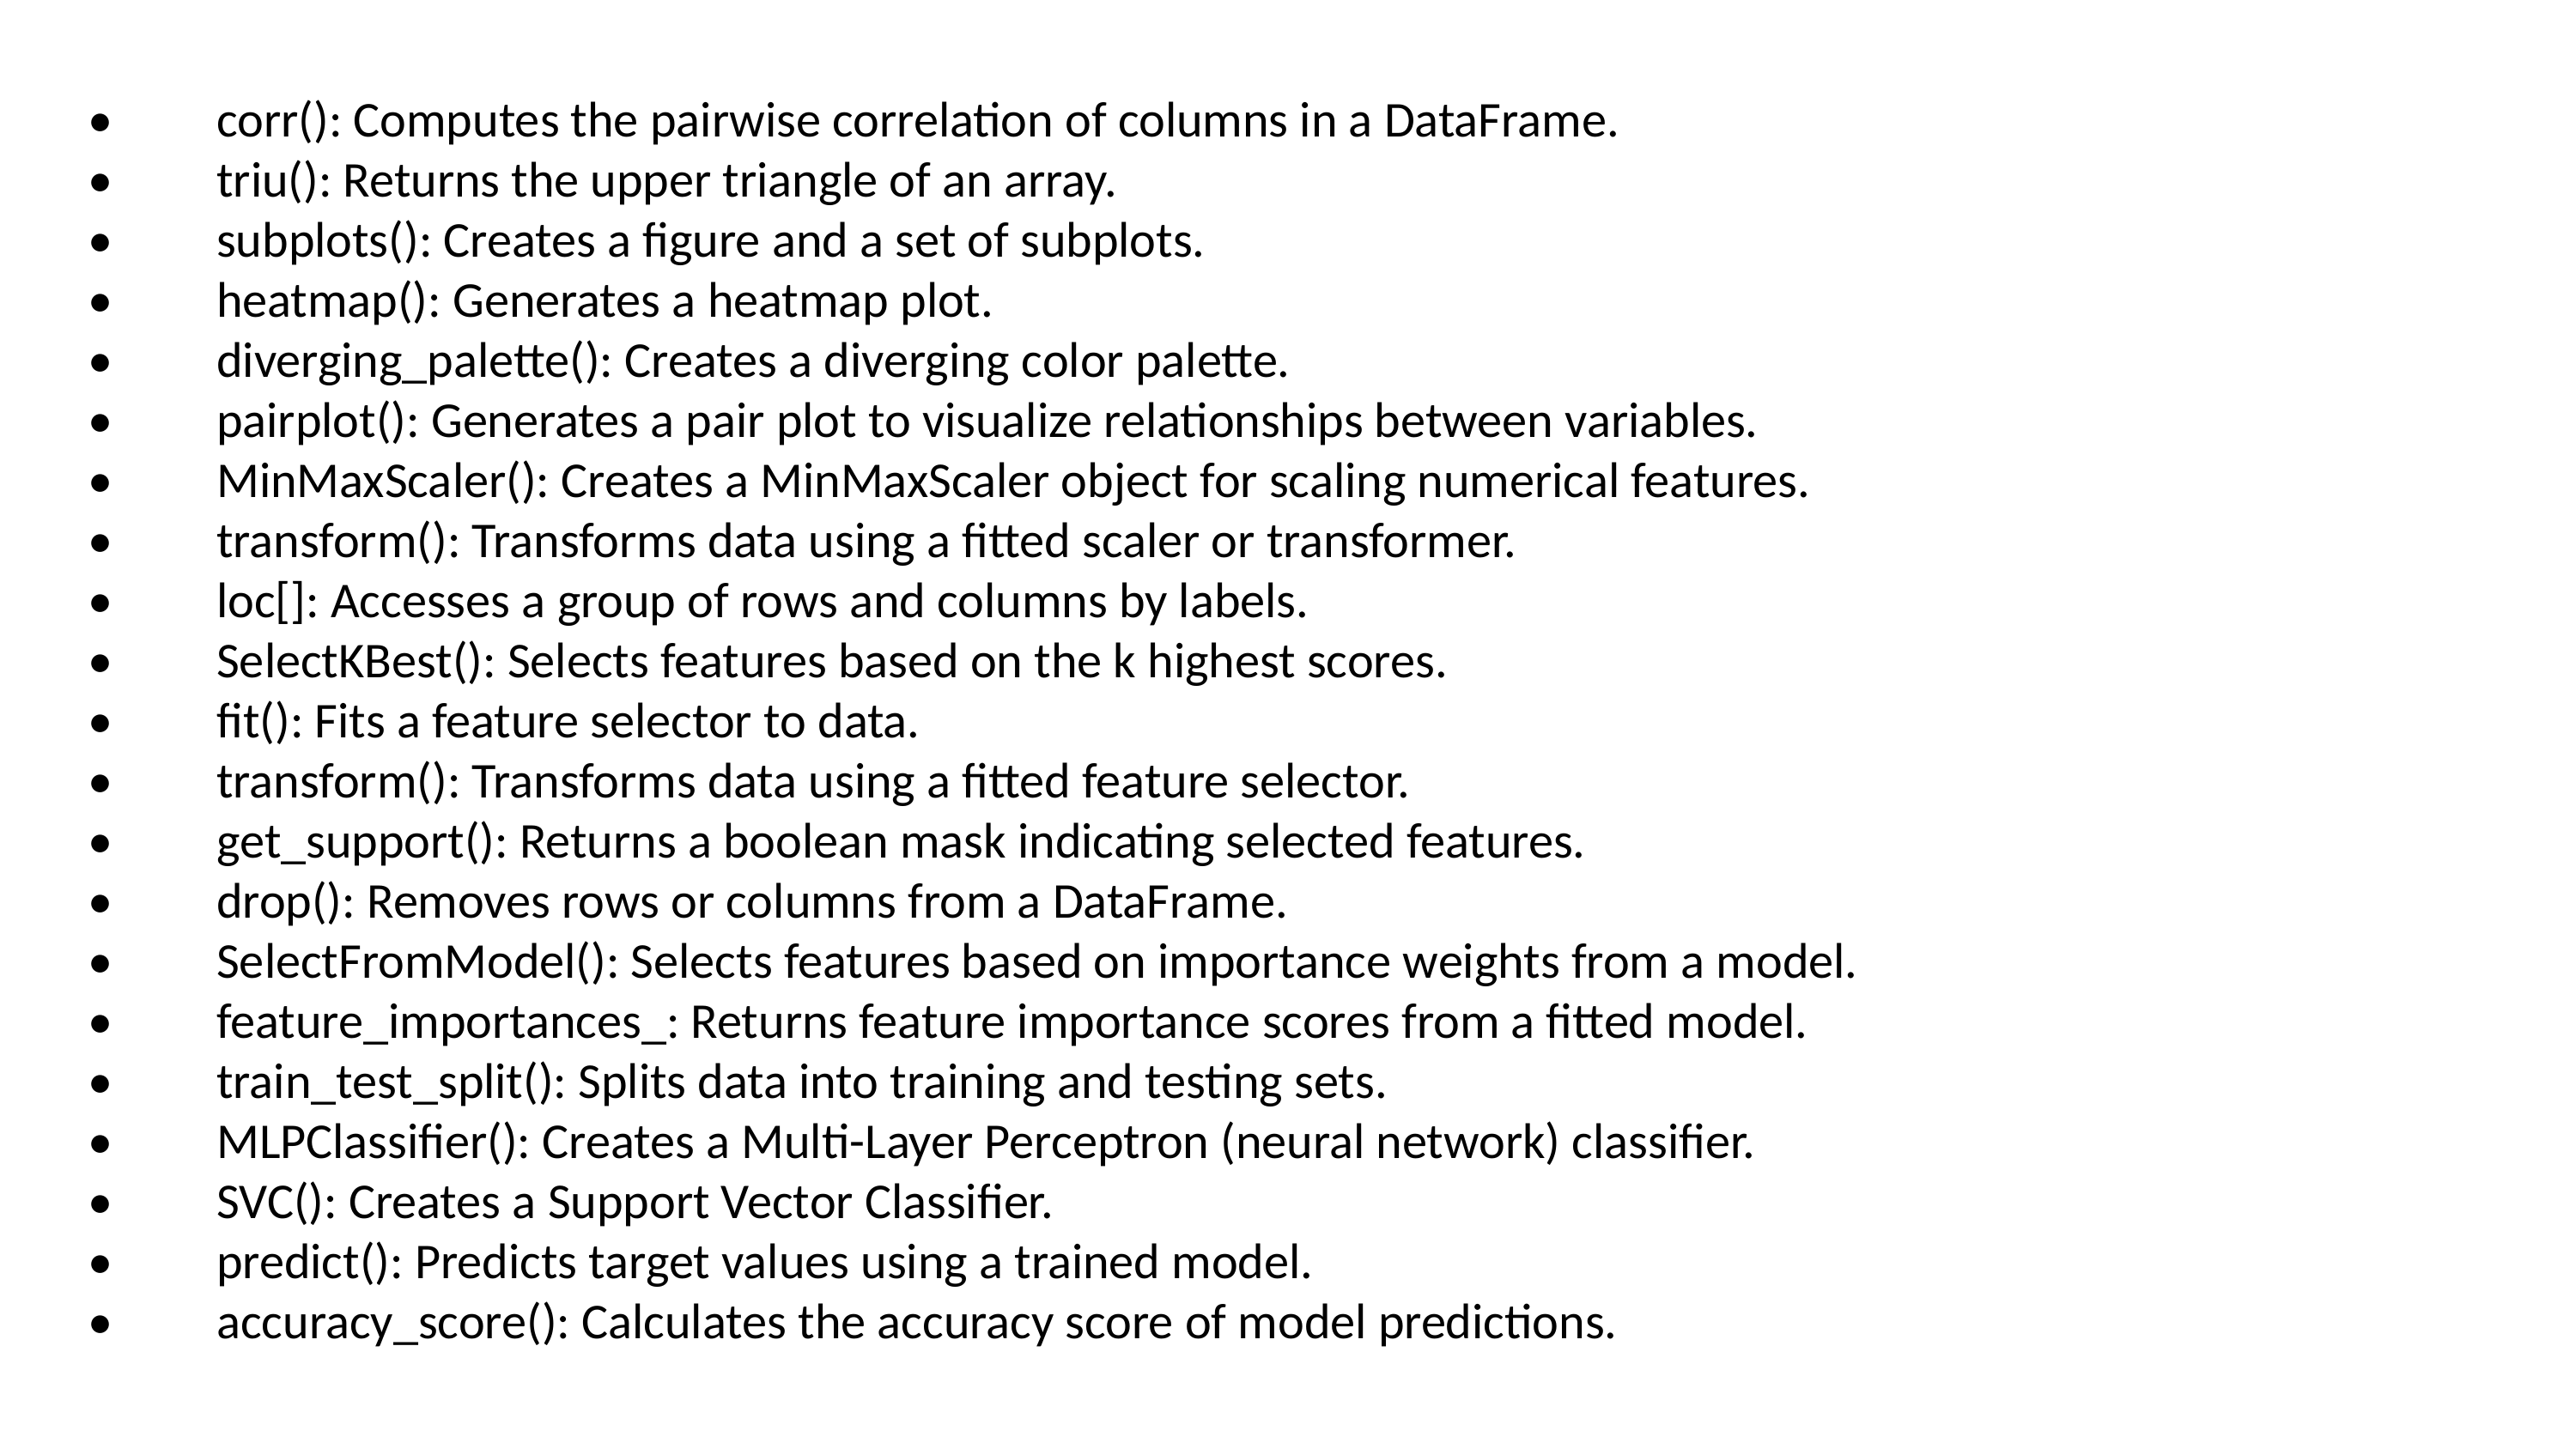

•	corr(): Computes the pairwise correlation of columns in a DataFrame.
•	triu(): Returns the upper triangle of an array.
•	subplots(): Creates a figure and a set of subplots.
•	heatmap(): Generates a heatmap plot.
•	diverging_palette(): Creates a diverging color palette.
•	pairplot(): Generates a pair plot to visualize relationships between variables.
•	MinMaxScaler(): Creates a MinMaxScaler object for scaling numerical features.
•	transform(): Transforms data using a fitted scaler or transformer.
•	loc[]: Accesses a group of rows and columns by labels.
•	SelectKBest(): Selects features based on the k highest scores.
•	fit(): Fits a feature selector to data.
•	transform(): Transforms data using a fitted feature selector.
•	get_support(): Returns a boolean mask indicating selected features.
•	drop(): Removes rows or columns from a DataFrame.
•	SelectFromModel(): Selects features based on importance weights from a model.
•	feature_importances_: Returns feature importance scores from a fitted model.
•	train_test_split(): Splits data into training and testing sets.
•	MLPClassifier(): Creates a Multi-Layer Perceptron (neural network) classifier.
•	SVC(): Creates a Support Vector Classifier.
•	predict(): Predicts target values using a trained model.
•	accuracy_score(): Calculates the accuracy score of model predictions.